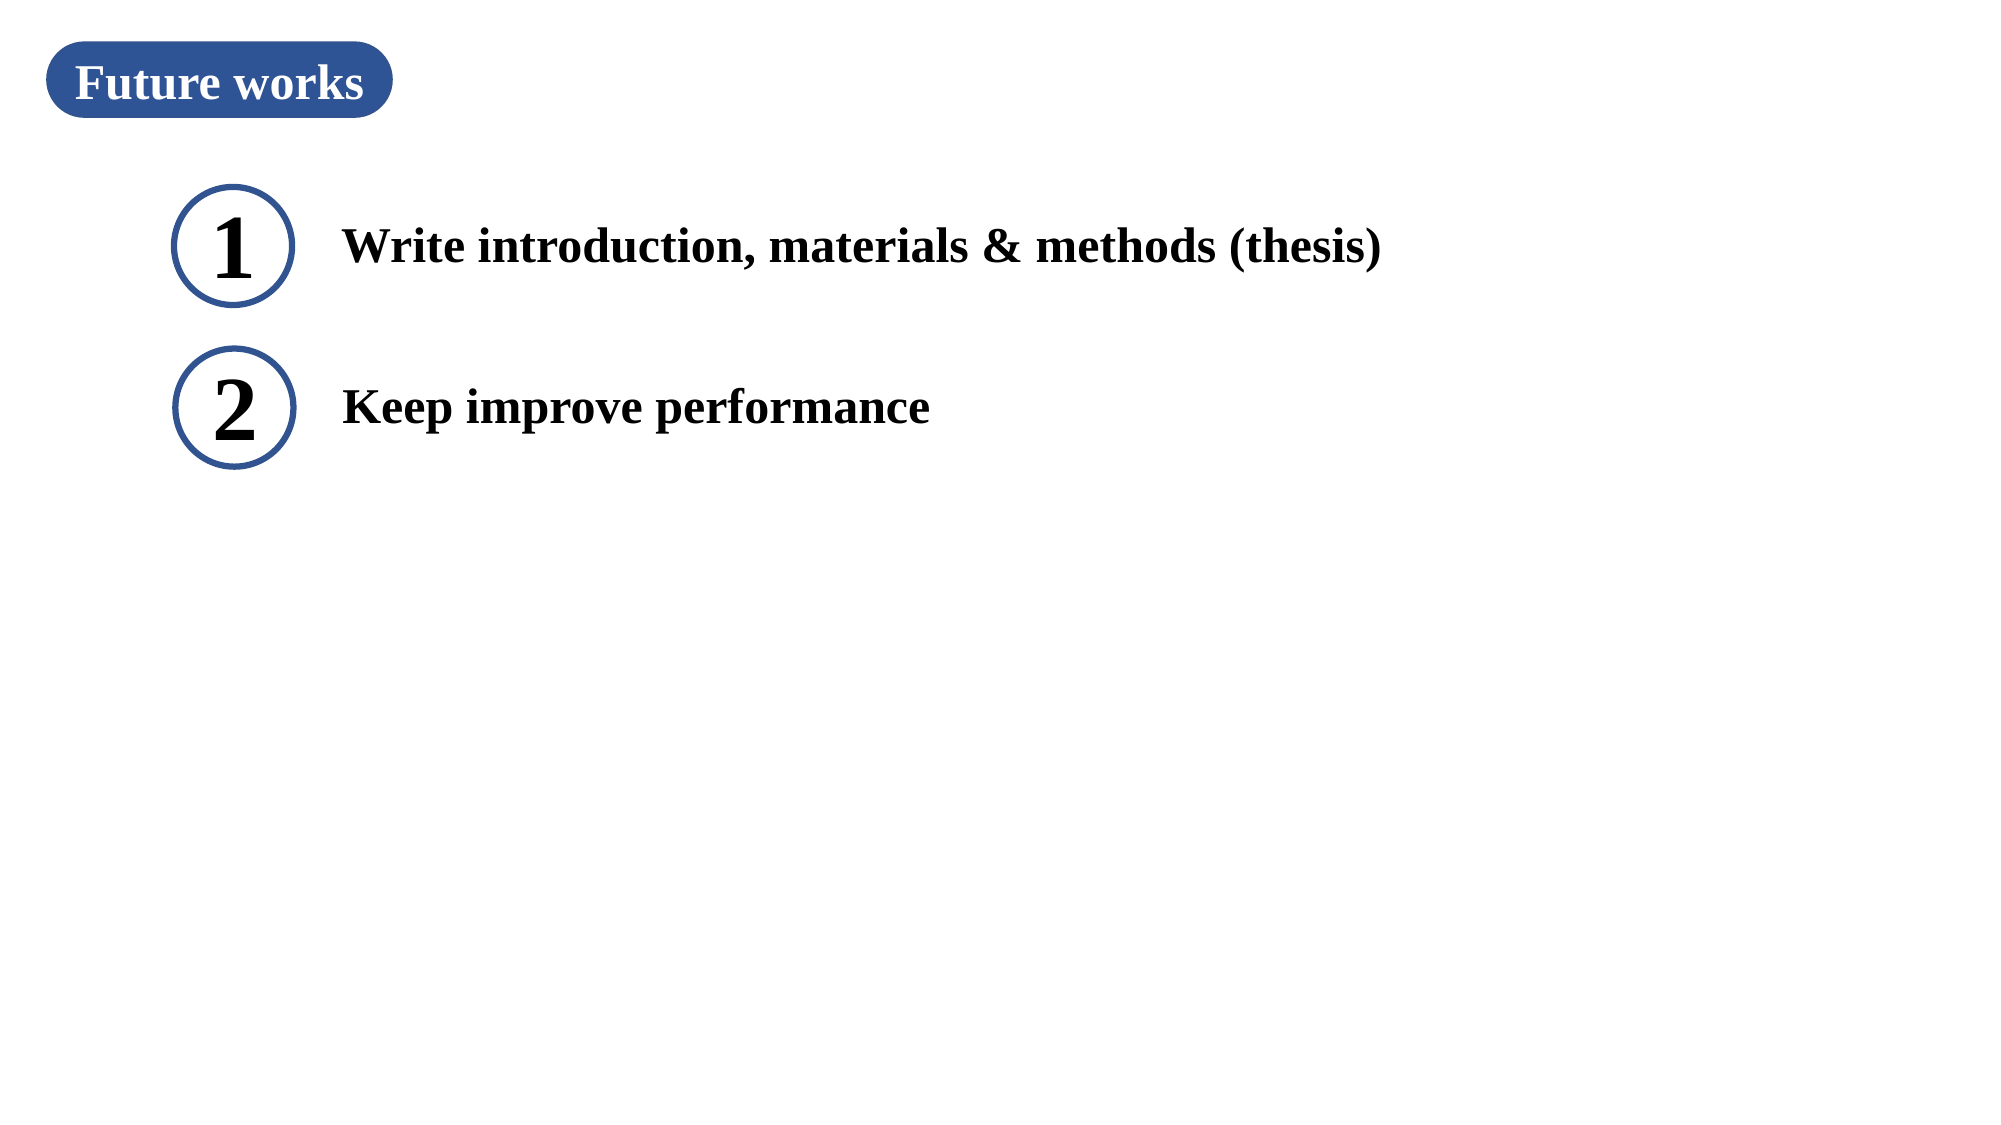

Future works
Write introduction, materials & methods (thesis)
1

Keep improve performance
2